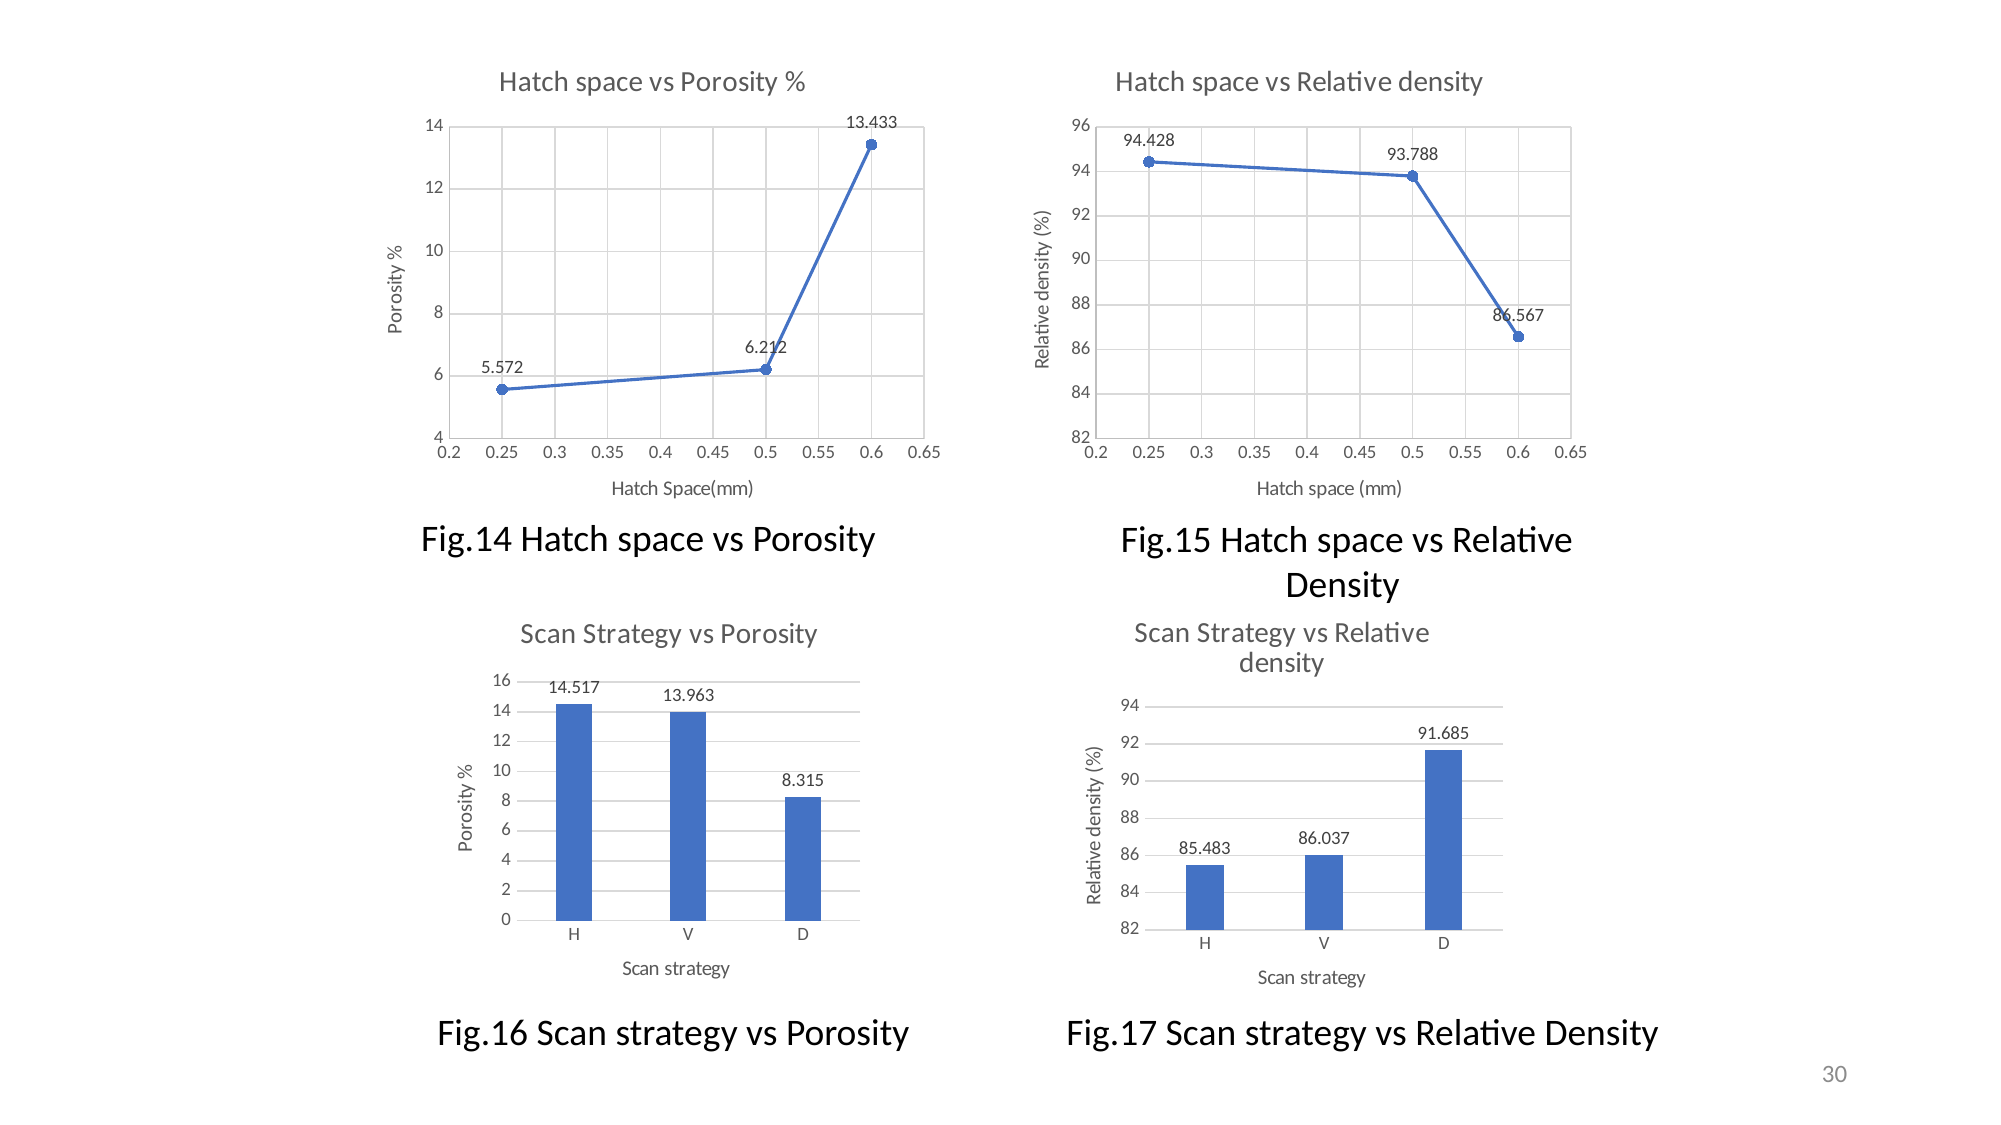

### Chart: Hatch space vs Porosity %

| Category |  |
|---|---|

### Chart: Hatch space vs Relative density

| Category |  |
|---|---|
Fig.14 Hatch space vs Porosity
Fig.15 Hatch space vs Relative Density

### Chart: Scan Strategy vs Porosity

| Category |  |
|---|---|
| H | 14.517 |
| V | 13.963 |
| D | 8.315 |

### Chart: Scan Strategy vs Relative density

| Category |  |
|---|---|
| H | 85.483 |
| V | 86.037 |
| D | 91.685 |
Fig.16 Scan strategy vs Porosity
Fig.17 Scan strategy vs Relative Density
30